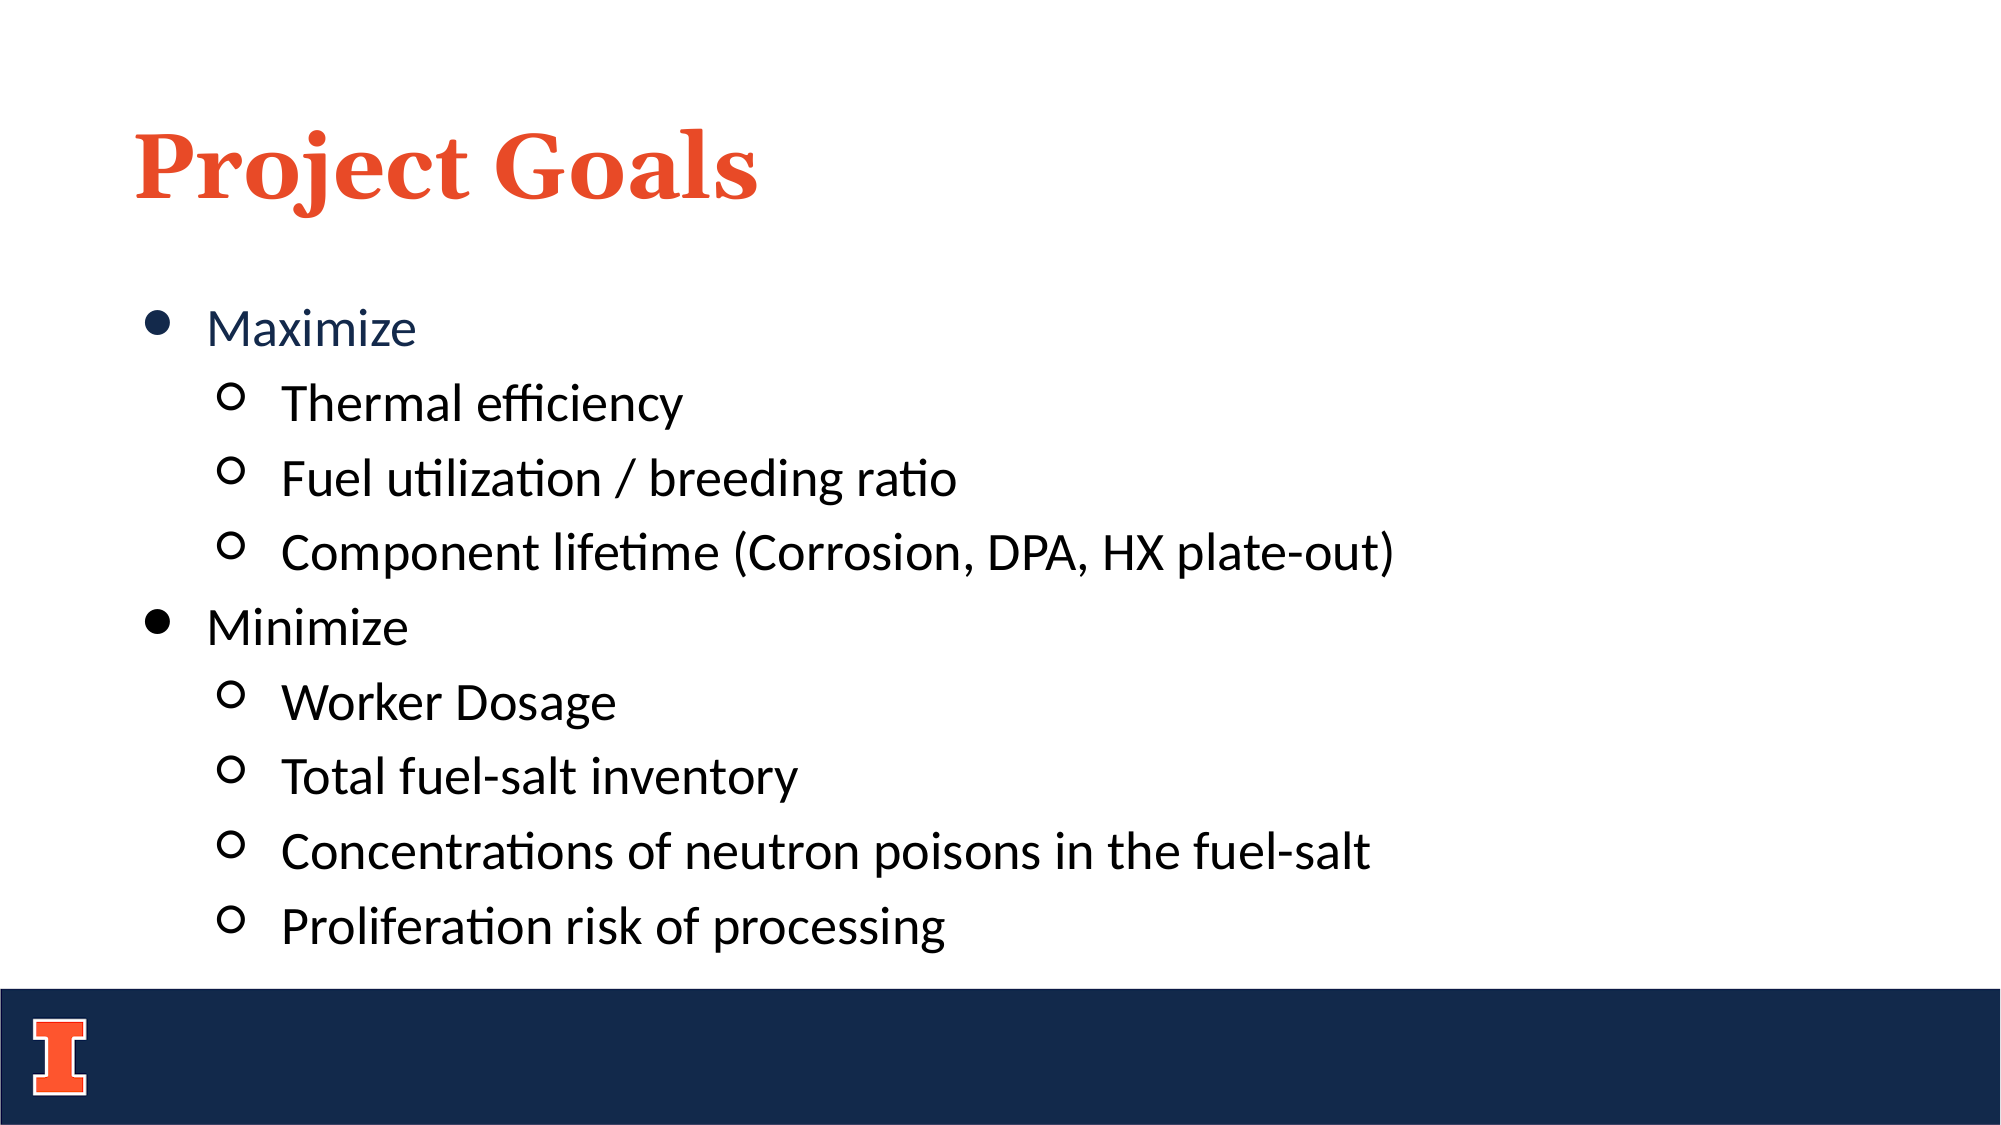

Project Goals
Maximize
Thermal efficiency
Fuel utilization / breeding ratio
Component lifetime (Corrosion, DPA, HX plate-out)
Minimize
Worker Dosage
Total fuel-salt inventory
Concentrations of neutron poisons in the fuel-salt
Proliferation risk of processing